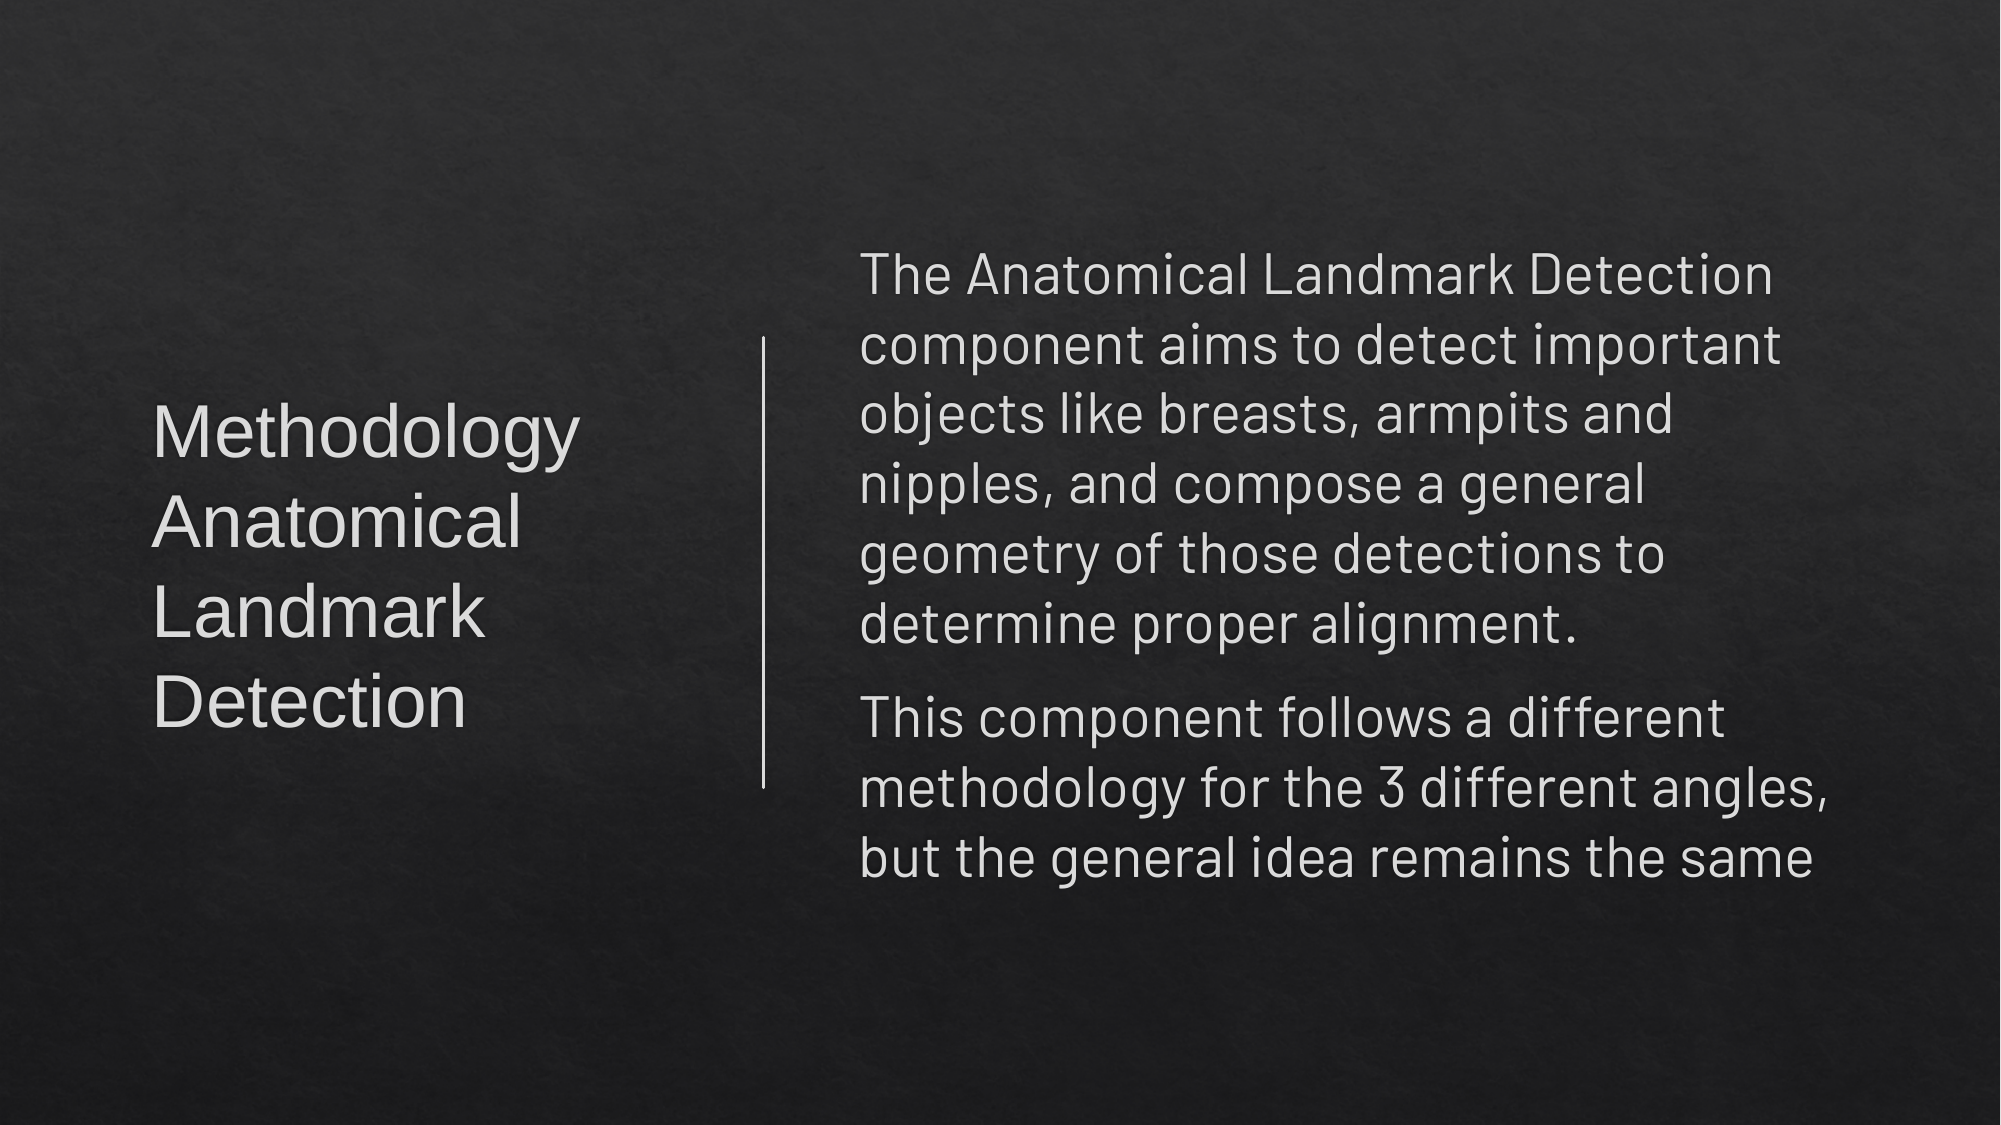

# Methodology Anatomical Landmark Detection
The Anatomical Landmark Detection component aims to detect important objects like breasts, armpits and nipples, and compose a general geometry of those detections to determine proper alignment.
This component follows a different methodology for the 3 different angles, but the general idea remains the same